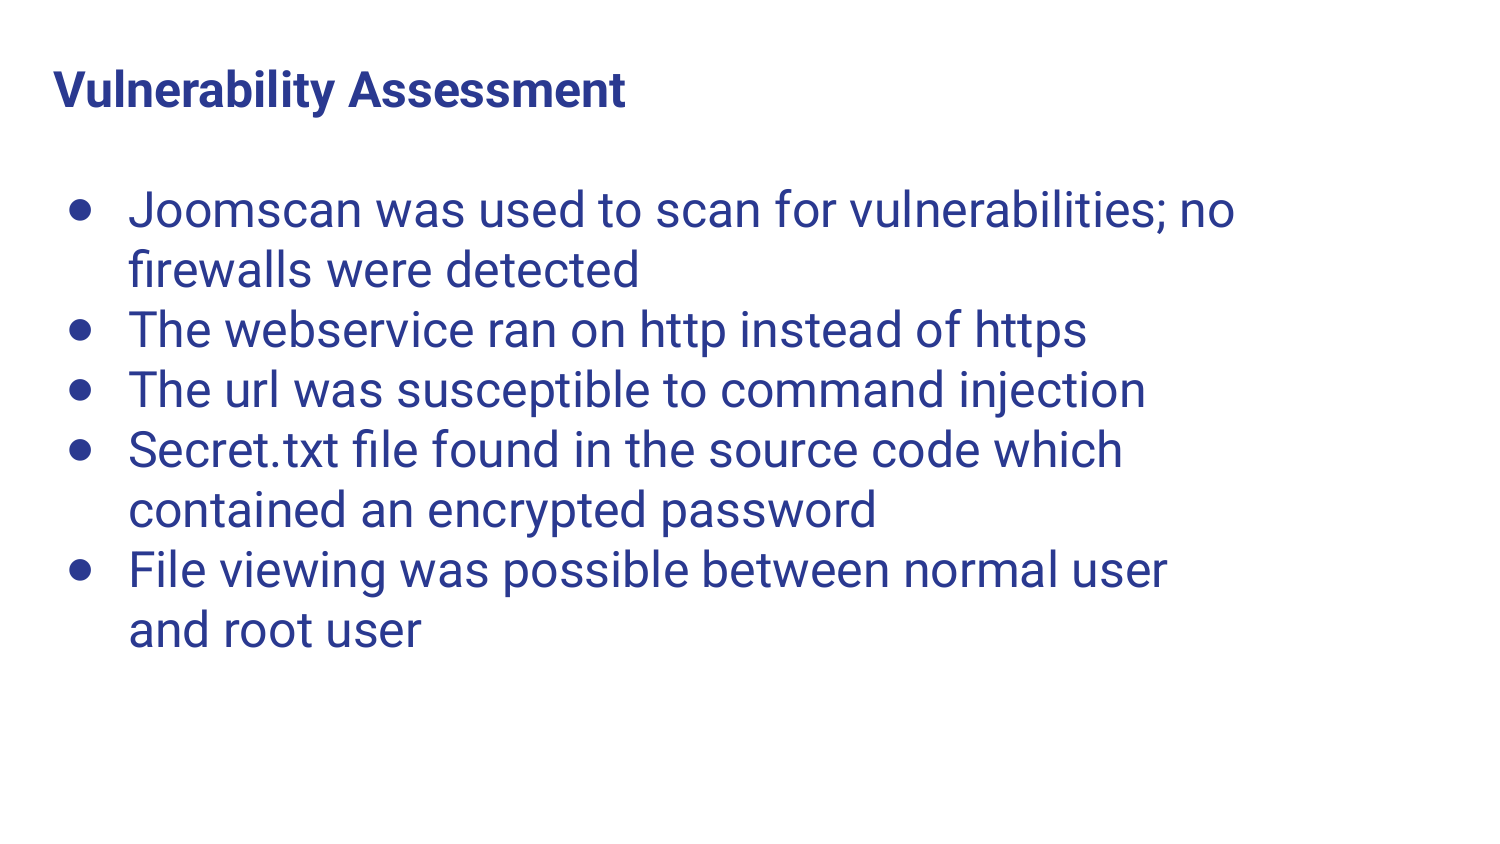

Vulnerability Assessment

Joomscan was used to scan for vulnerabilities; no firewalls were detected
The webservice ran on http instead of https
The url was susceptible to command injection
Secret.txt file found in the source code which contained an encrypted password
File viewing was possible between normal user and root user